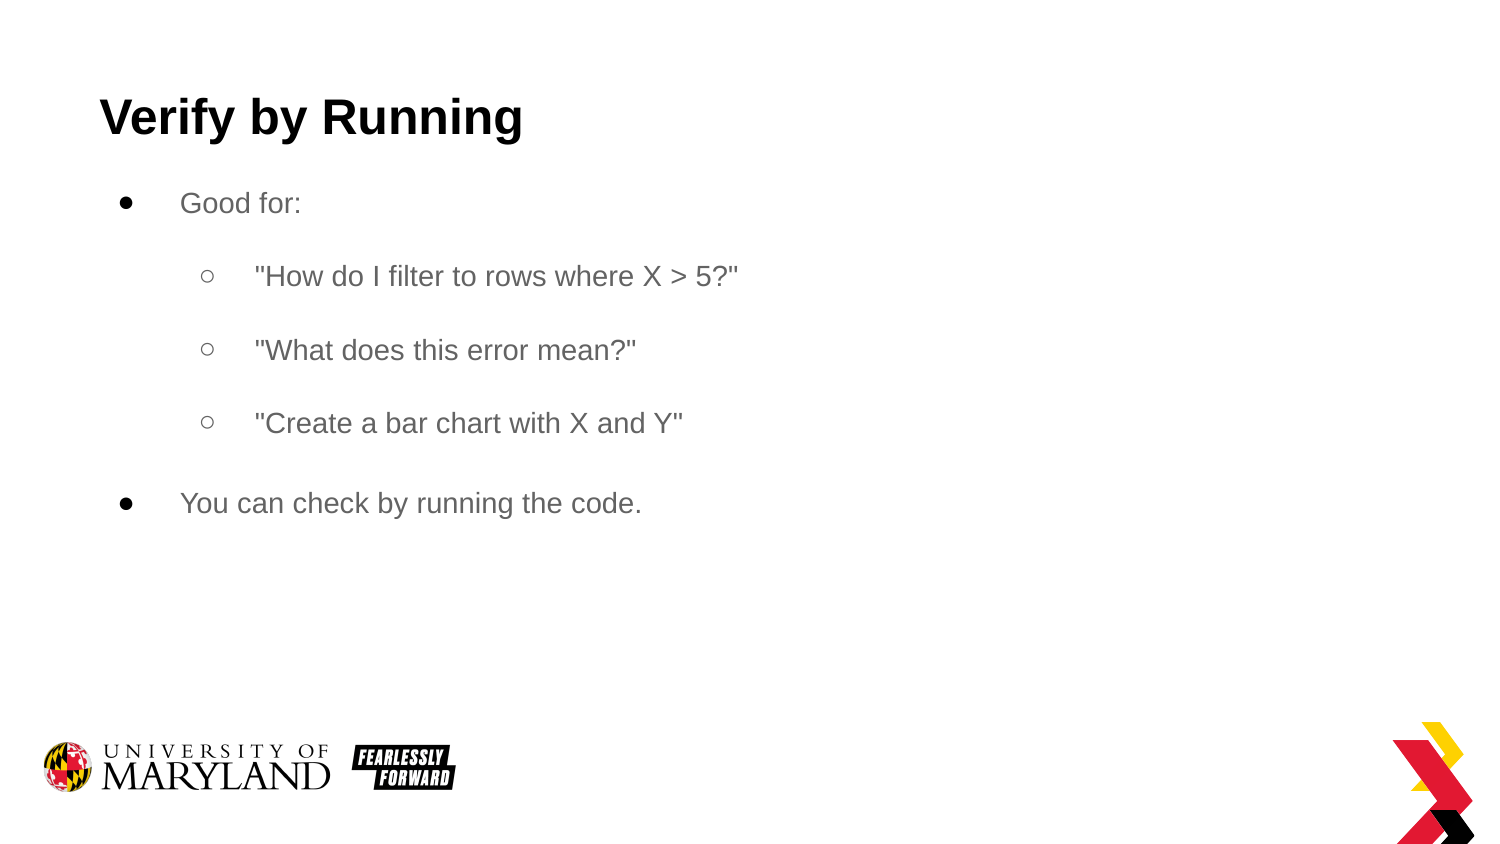

# Verify by Running
Good for:
"How do I filter to rows where X > 5?"
"What does this error mean?"
"Create a bar chart with X and Y"

You can check by running the code.